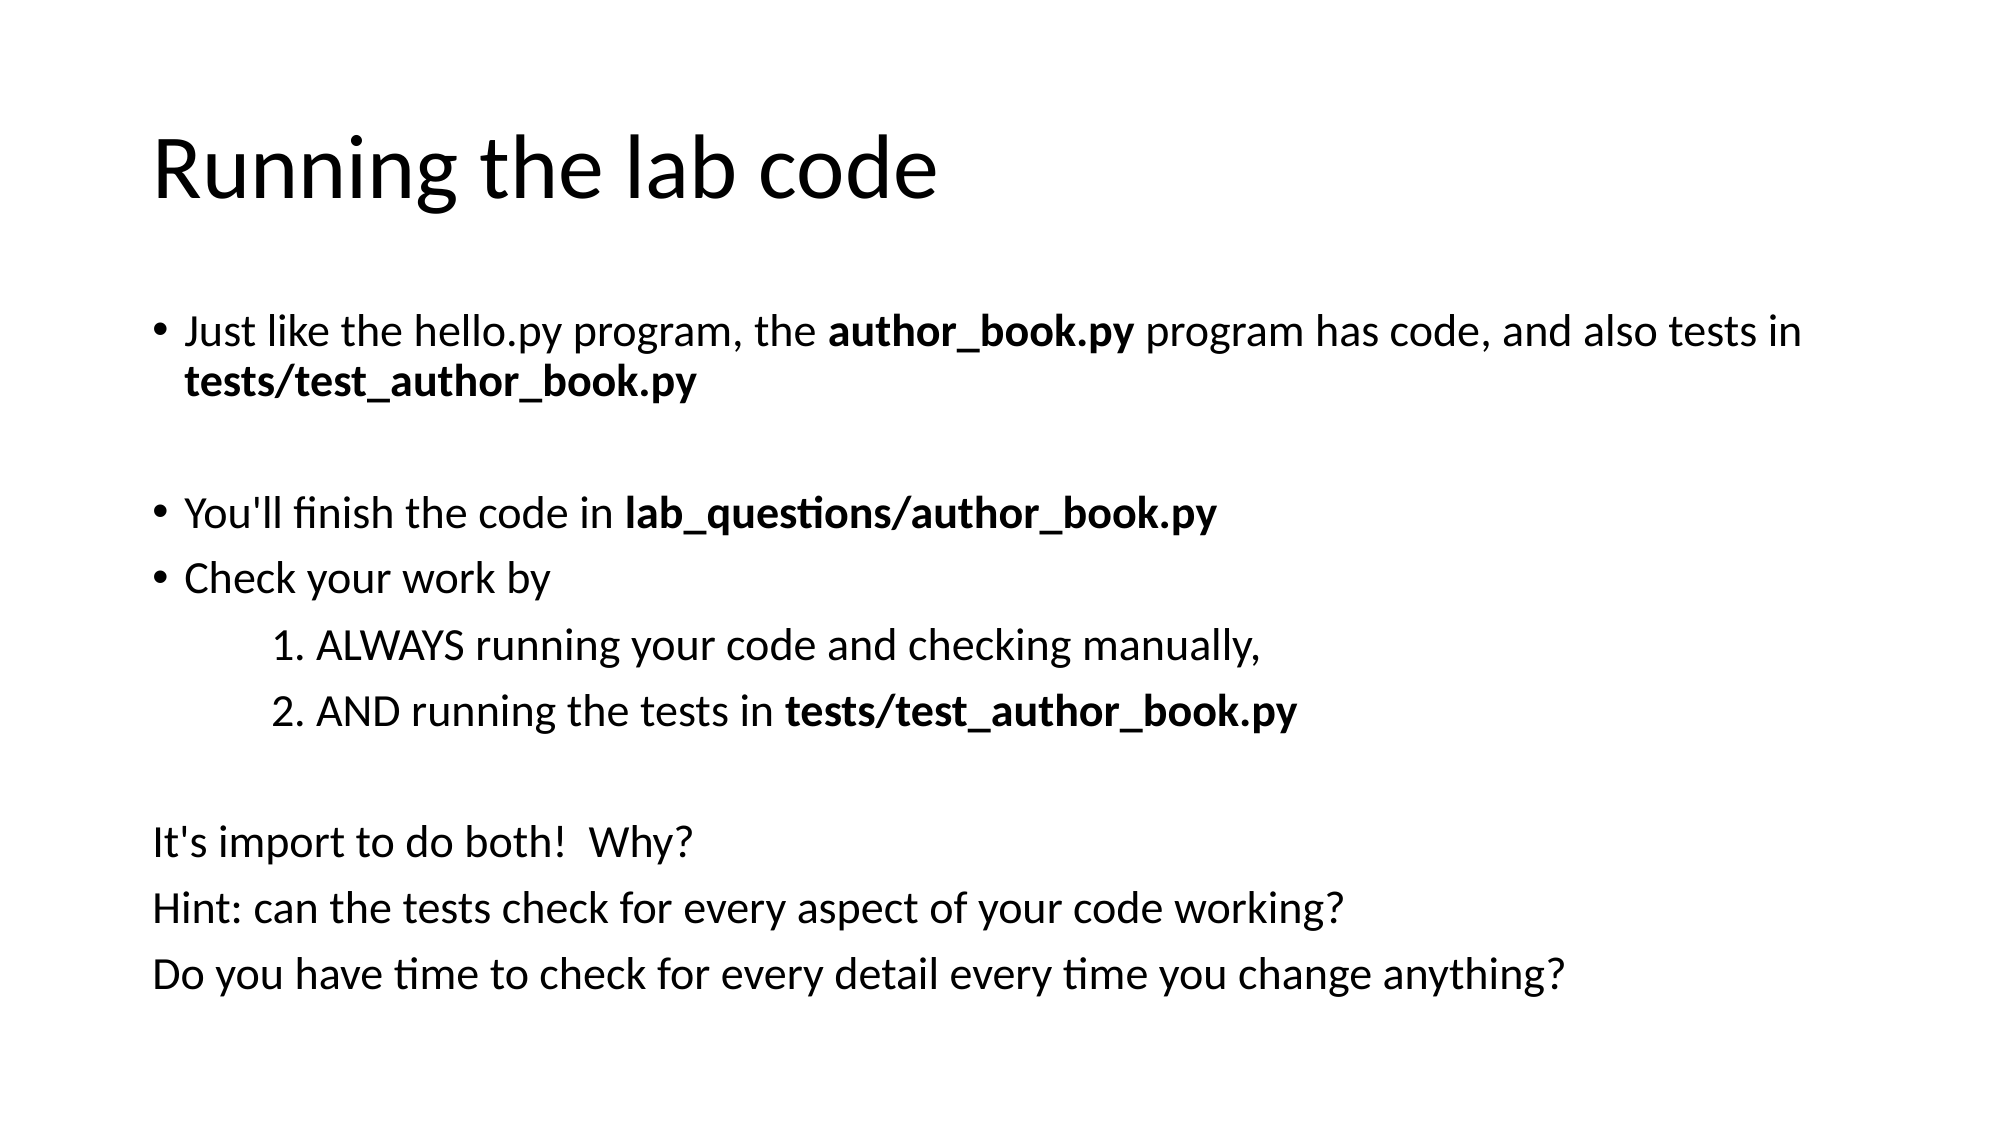

# Running the lab code
Just like the hello.py program, the author_book.py program has code, and also tests in tests/test_author_book.py

You'll finish the code in lab_questions/author_book.py
Check your work by
	1. ALWAYS running your code and checking manually,
	2. AND running the tests in tests/test_author_book.py

It's import to do both!  Why?
Hint: can the tests check for every aspect of your code working?
Do you have time to check for every detail every time you change anything?